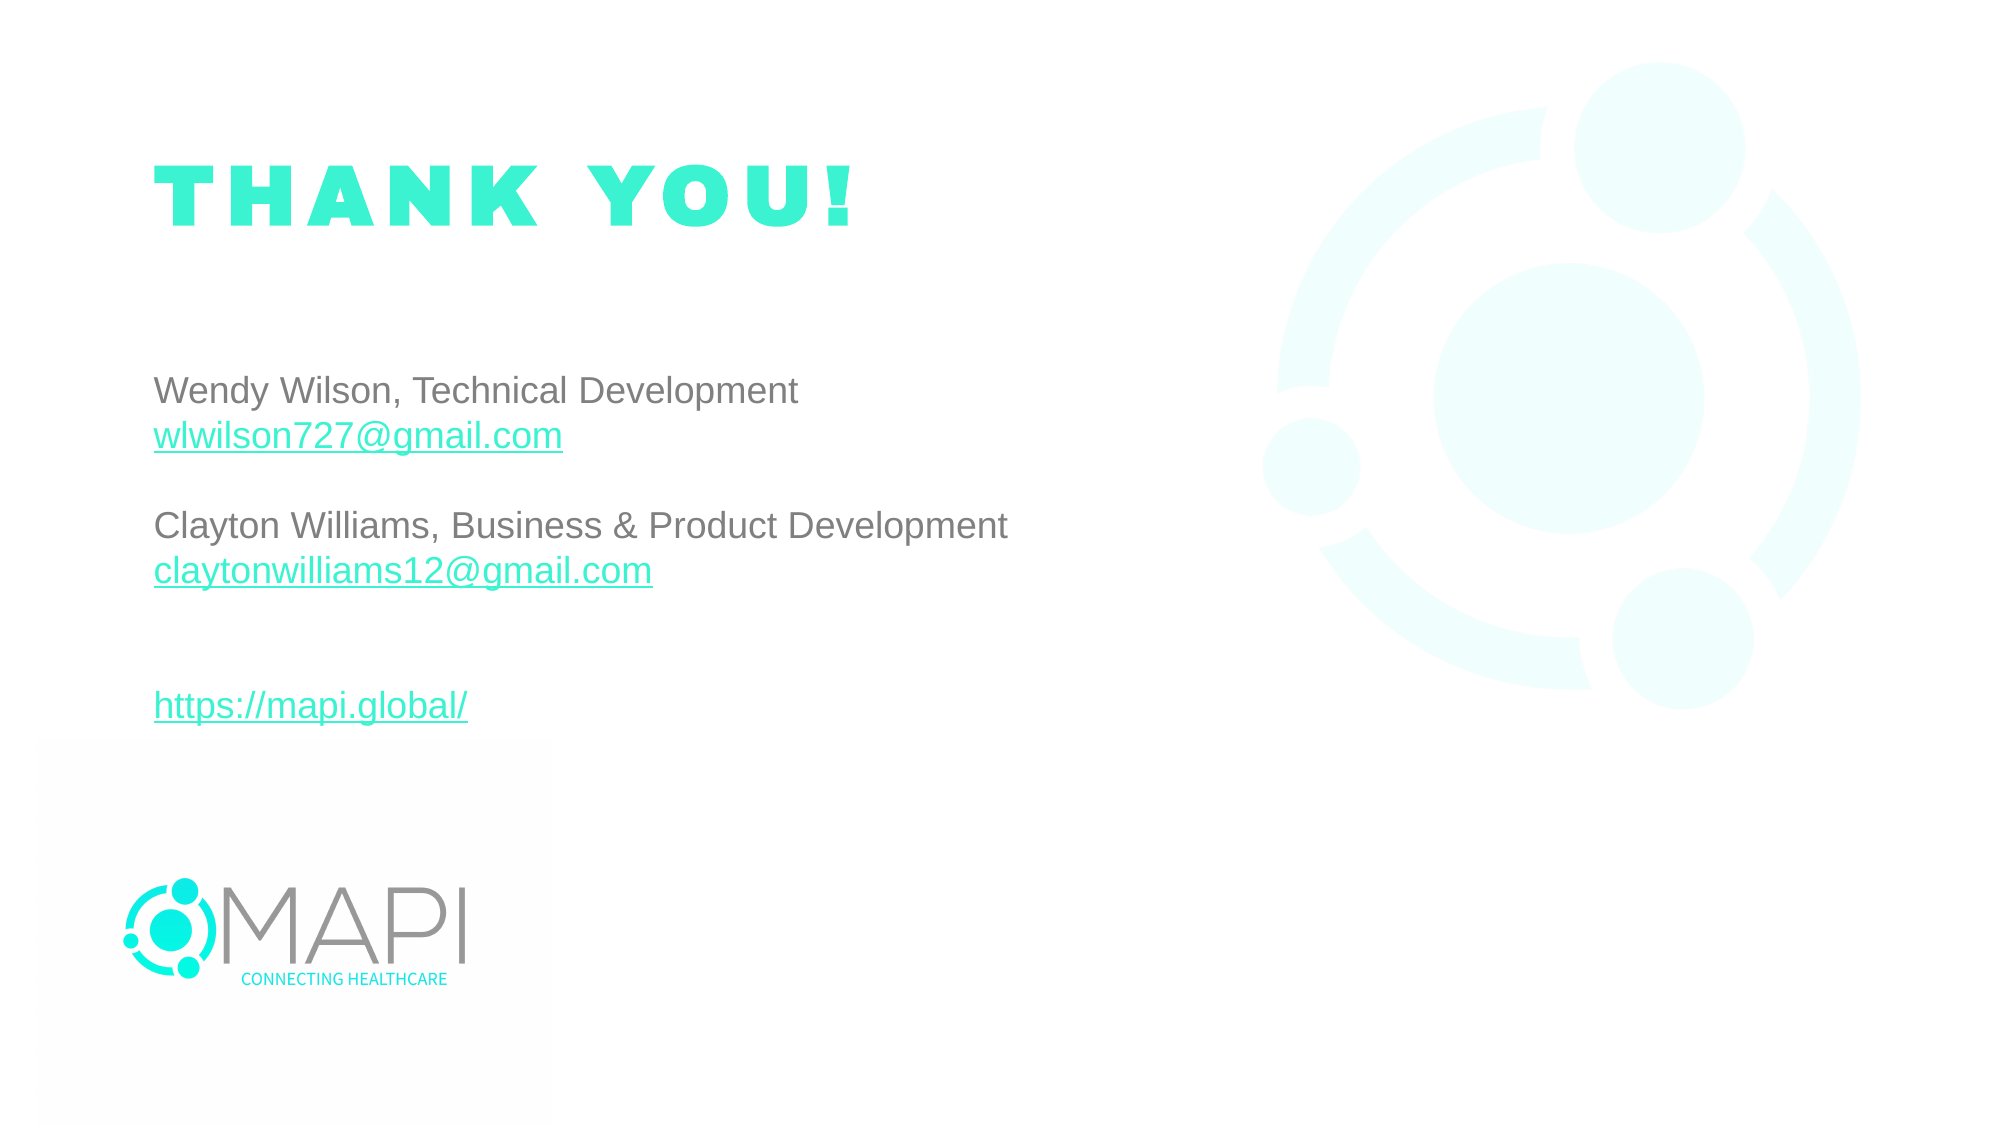

Thank You!
Wendy Wilson, Technical Development
wlwilson727@gmail.com

Clayton Williams, Business & Product Development
claytonwilliams12@gmail.com

https://mapi.global/